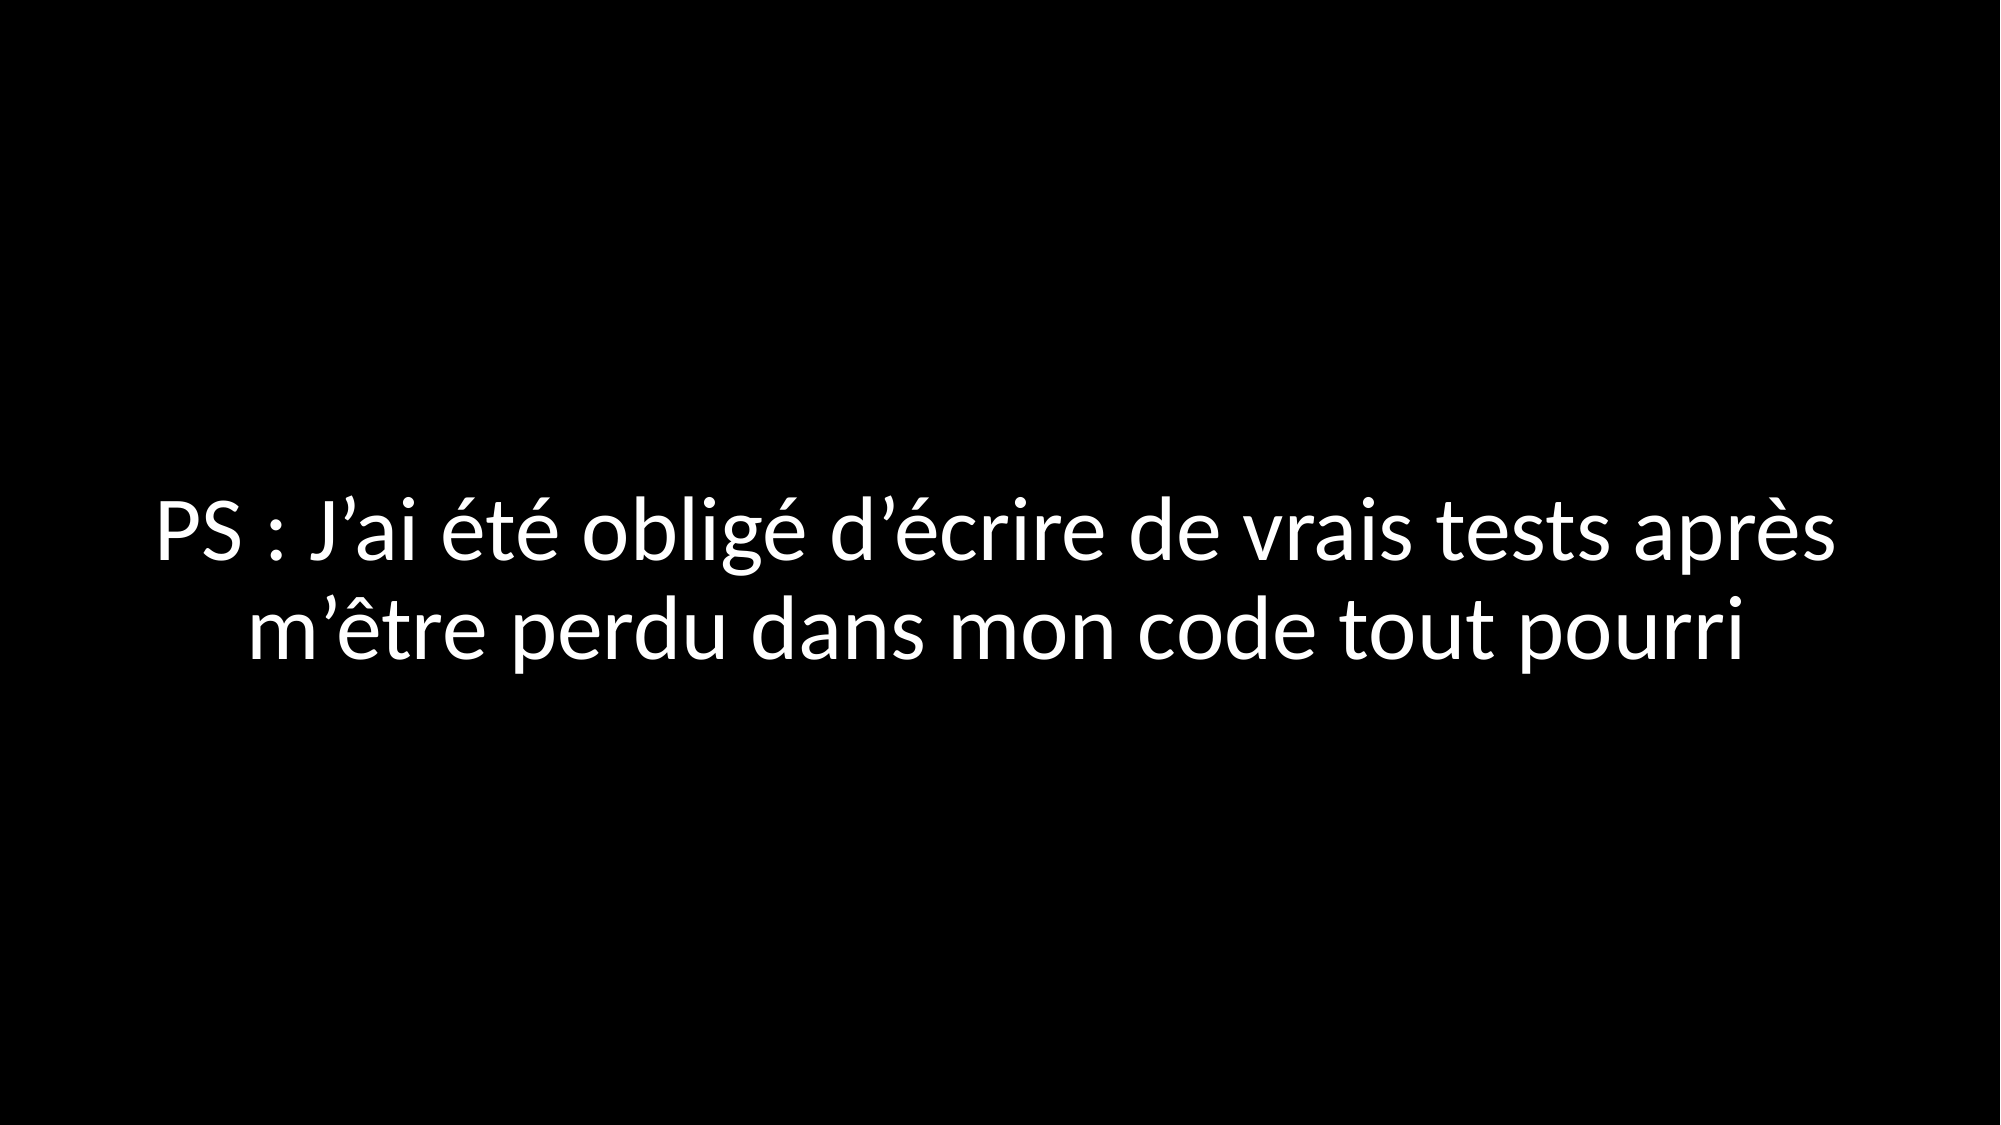

PS : J’ai été obligé d’écrire de vrais tests après m’être perdu dans mon code tout pourri